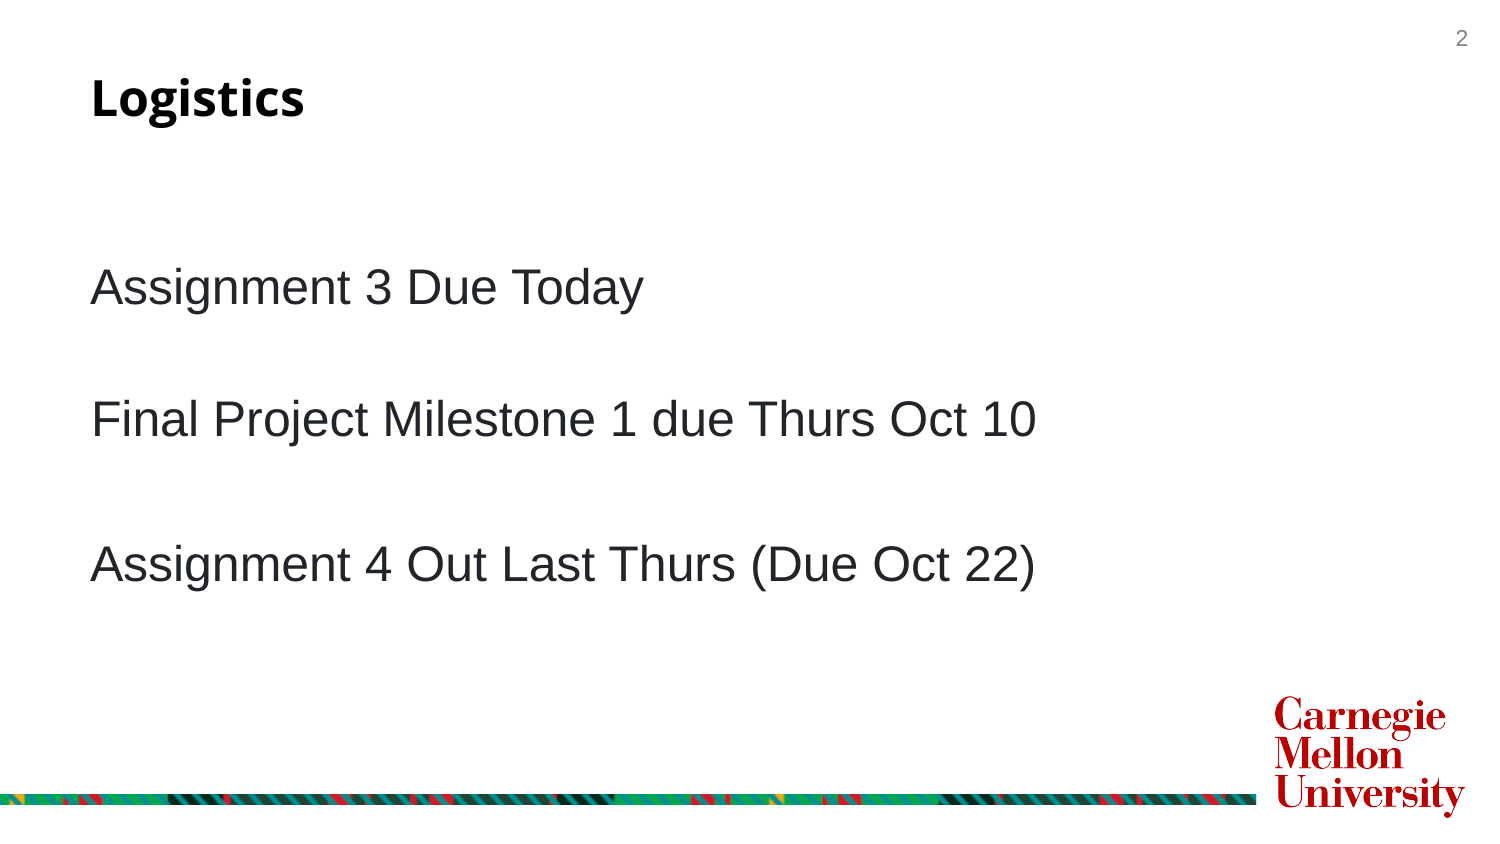

# Logistics
Assignment 3 Due Today
Final Project Milestone 1 due Thurs Oct 10

Assignment 4 Out Last Thurs (Due Oct 22)

2